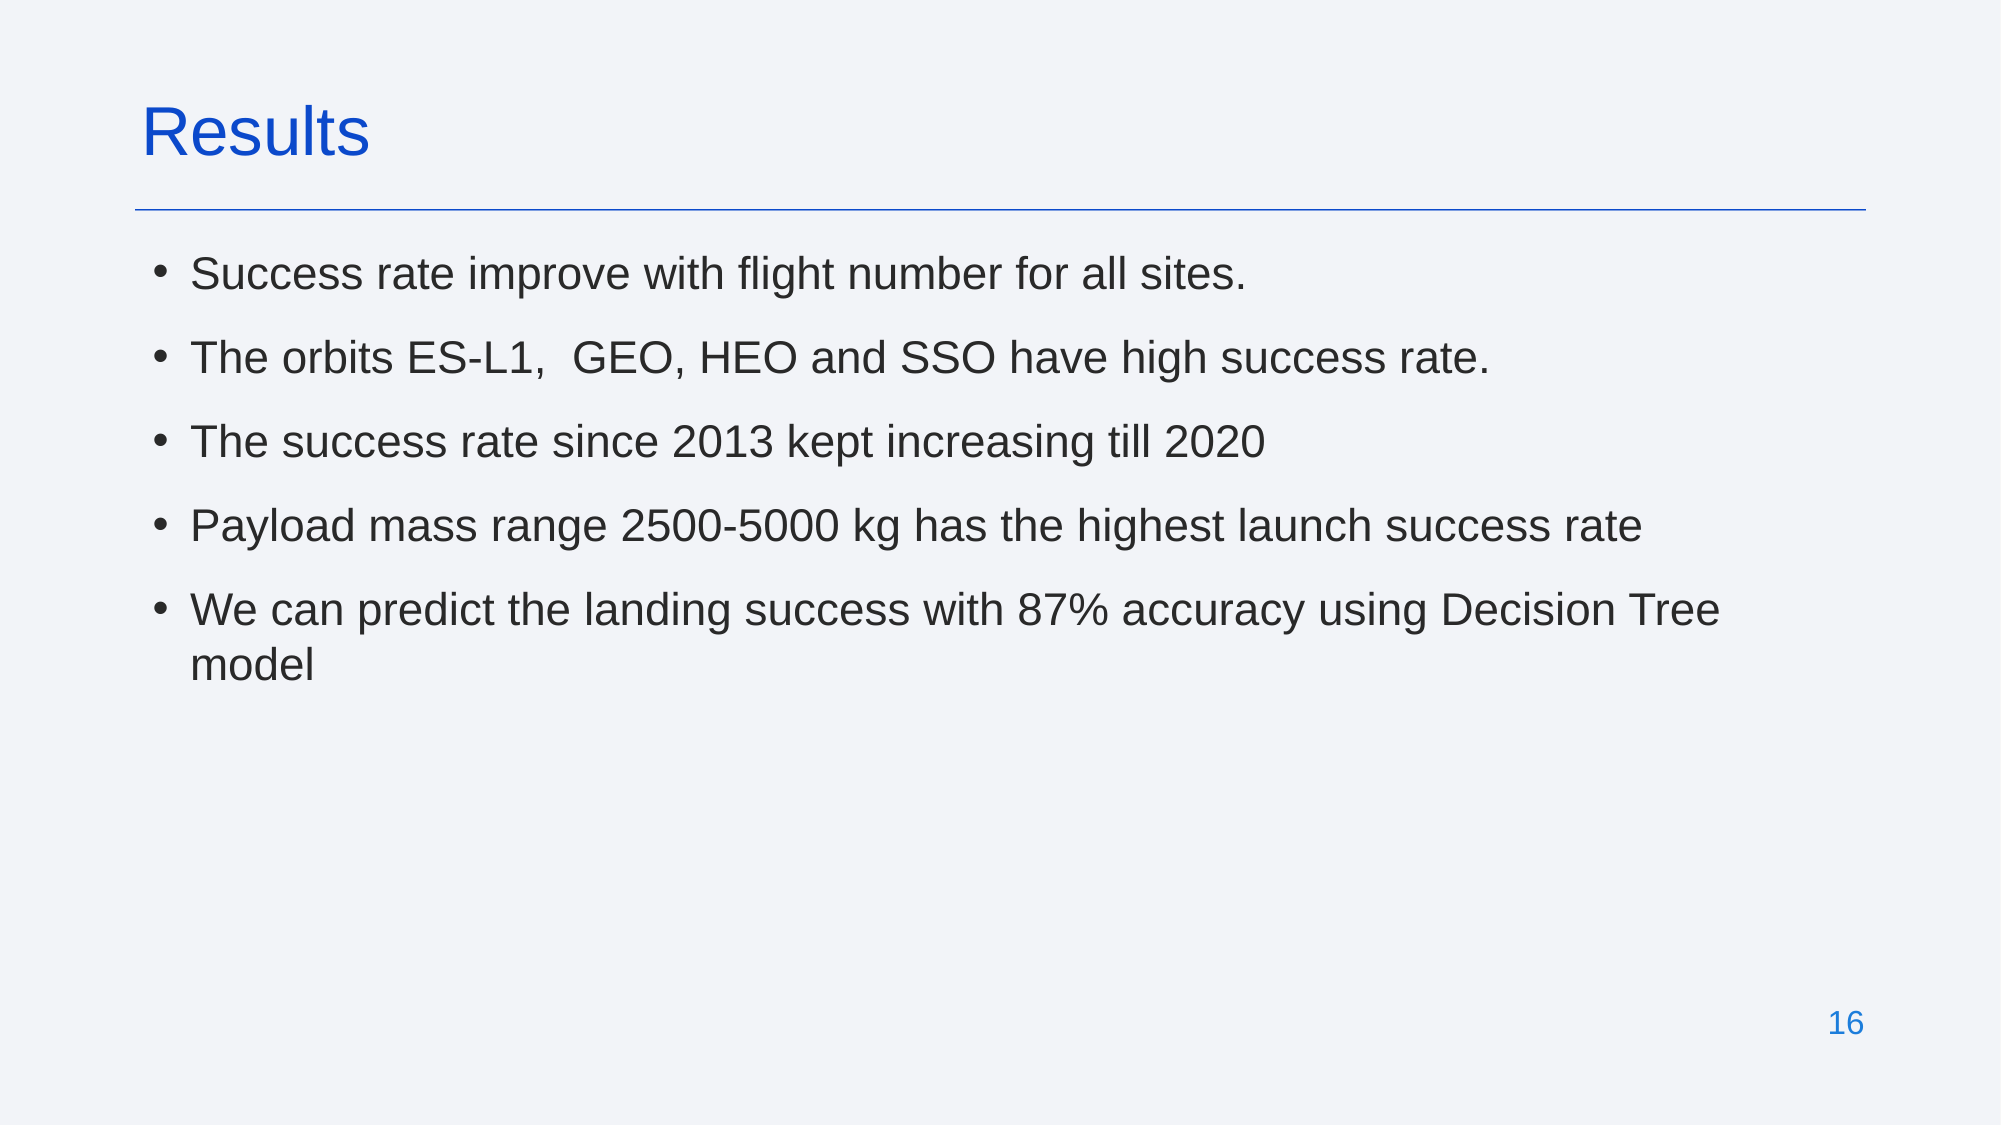

Results
Success rate improve with flight number for all sites.
The orbits ES-L1,  GEO, HEO and SSO have high success rate.
The success rate since 2013 kept increasing till 2020
Payload mass range 2500-5000 kg has the highest launch success rate
We can predict the landing success with 87% accuracy using Decision Tree model

16